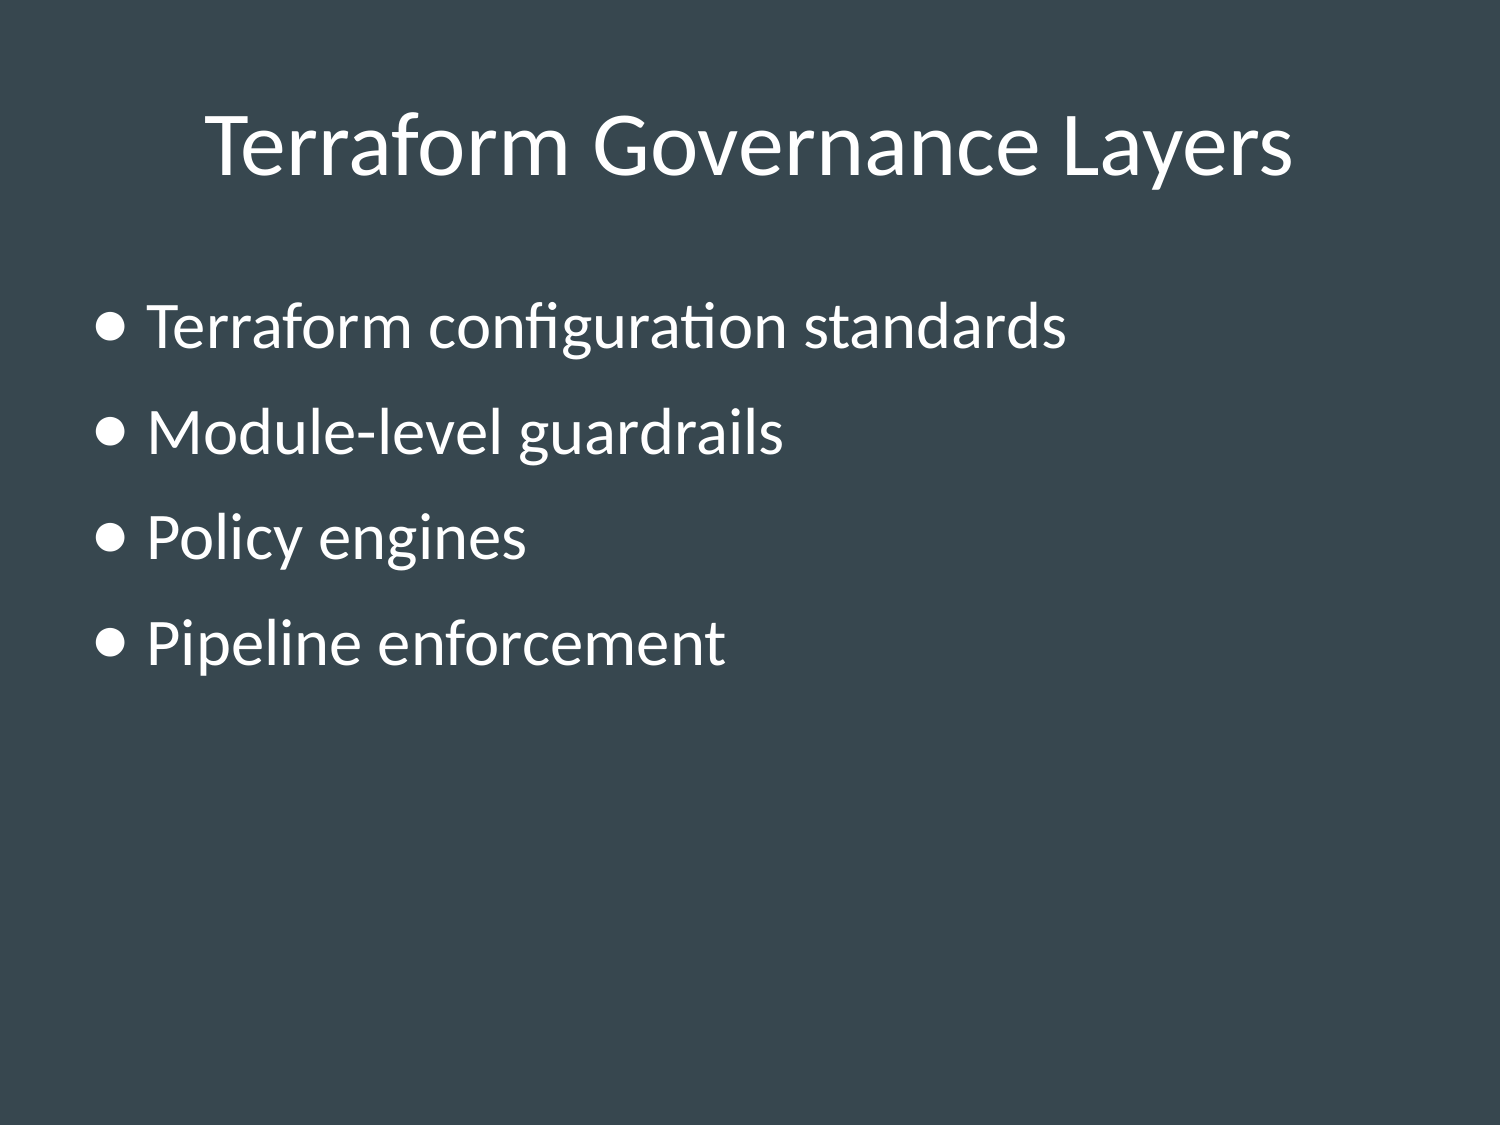

# Terraform Governance Layers
Terraform configuration standards
Module-level guardrails
Policy engines
Pipeline enforcement